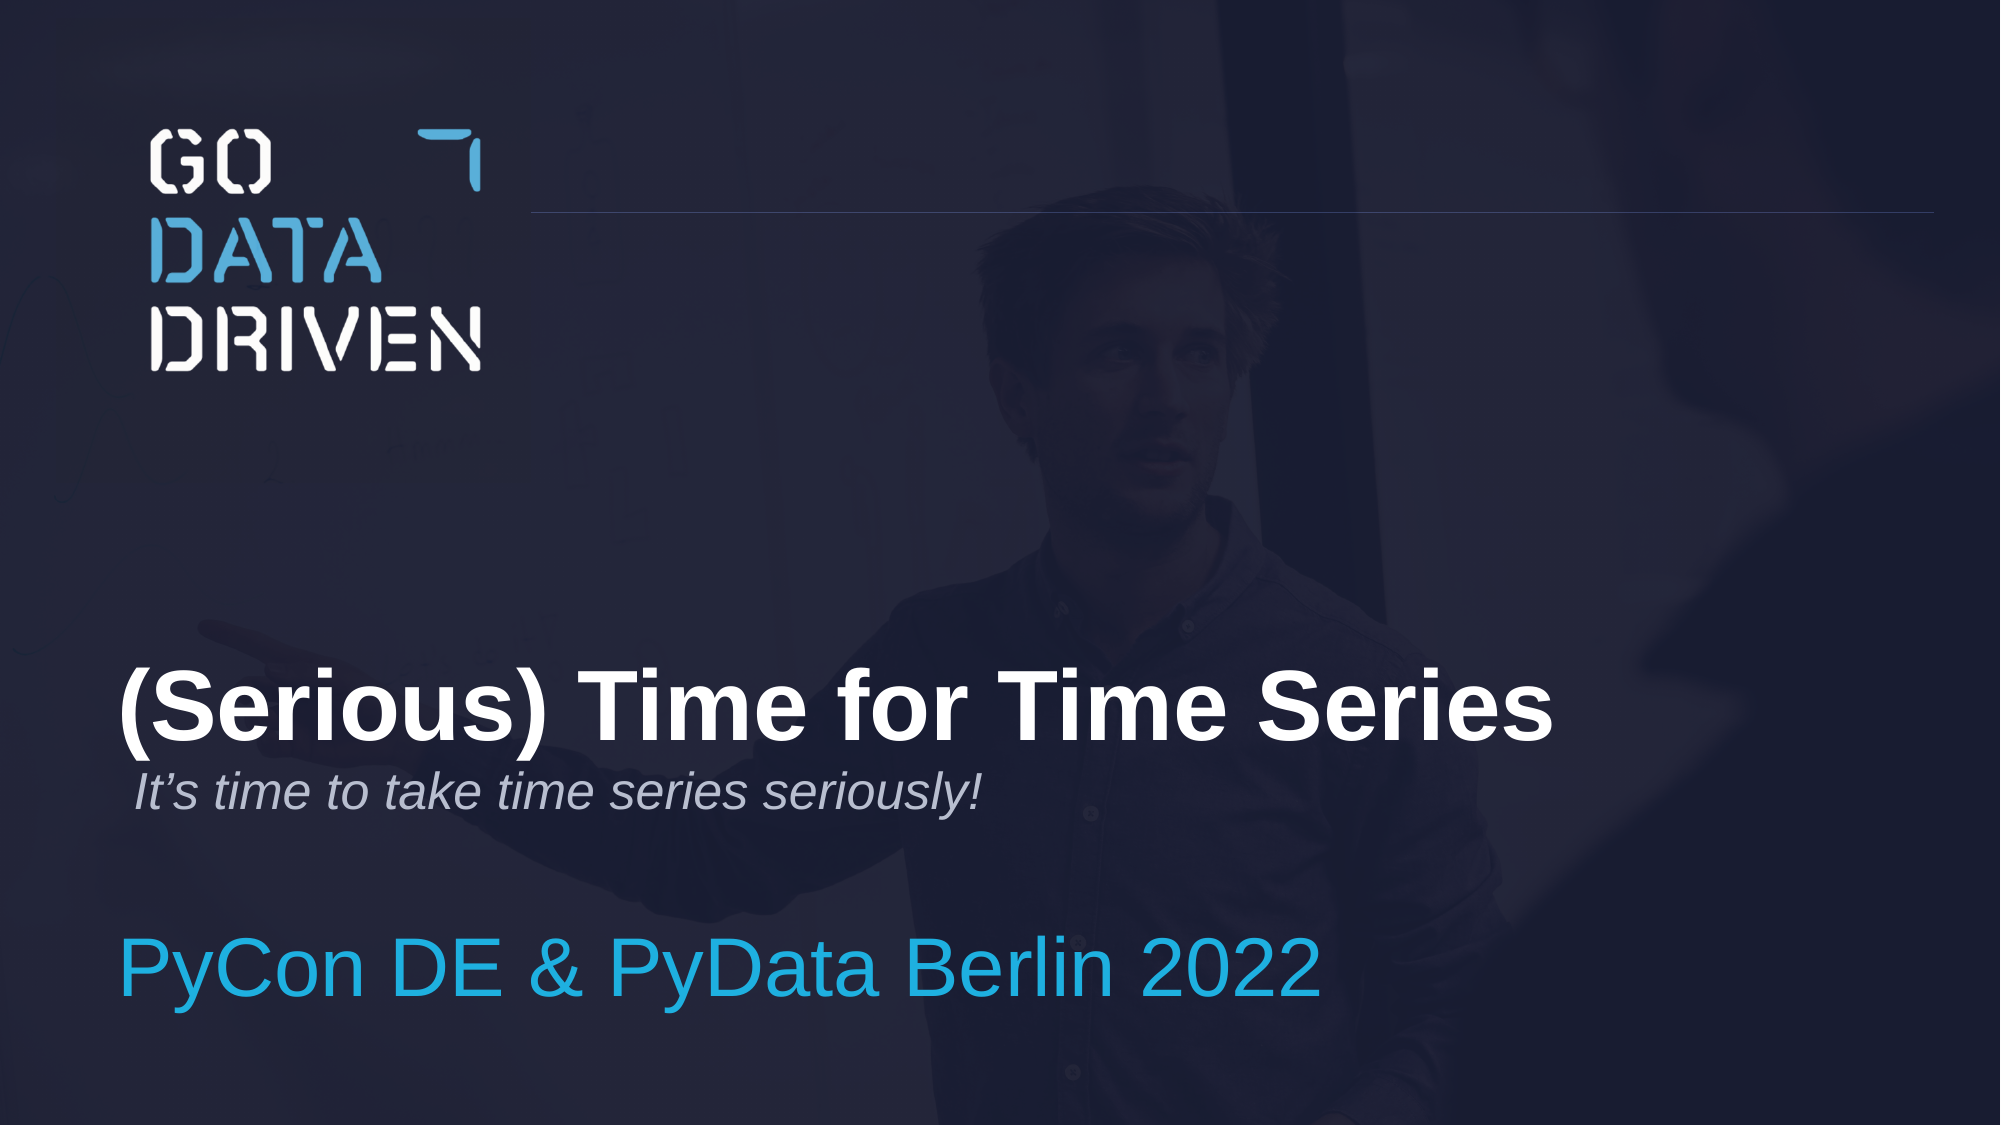

(Serious) Time for Time Series
It’s time to take time series seriously!
# PyCon DE & PyData Berlin 2022